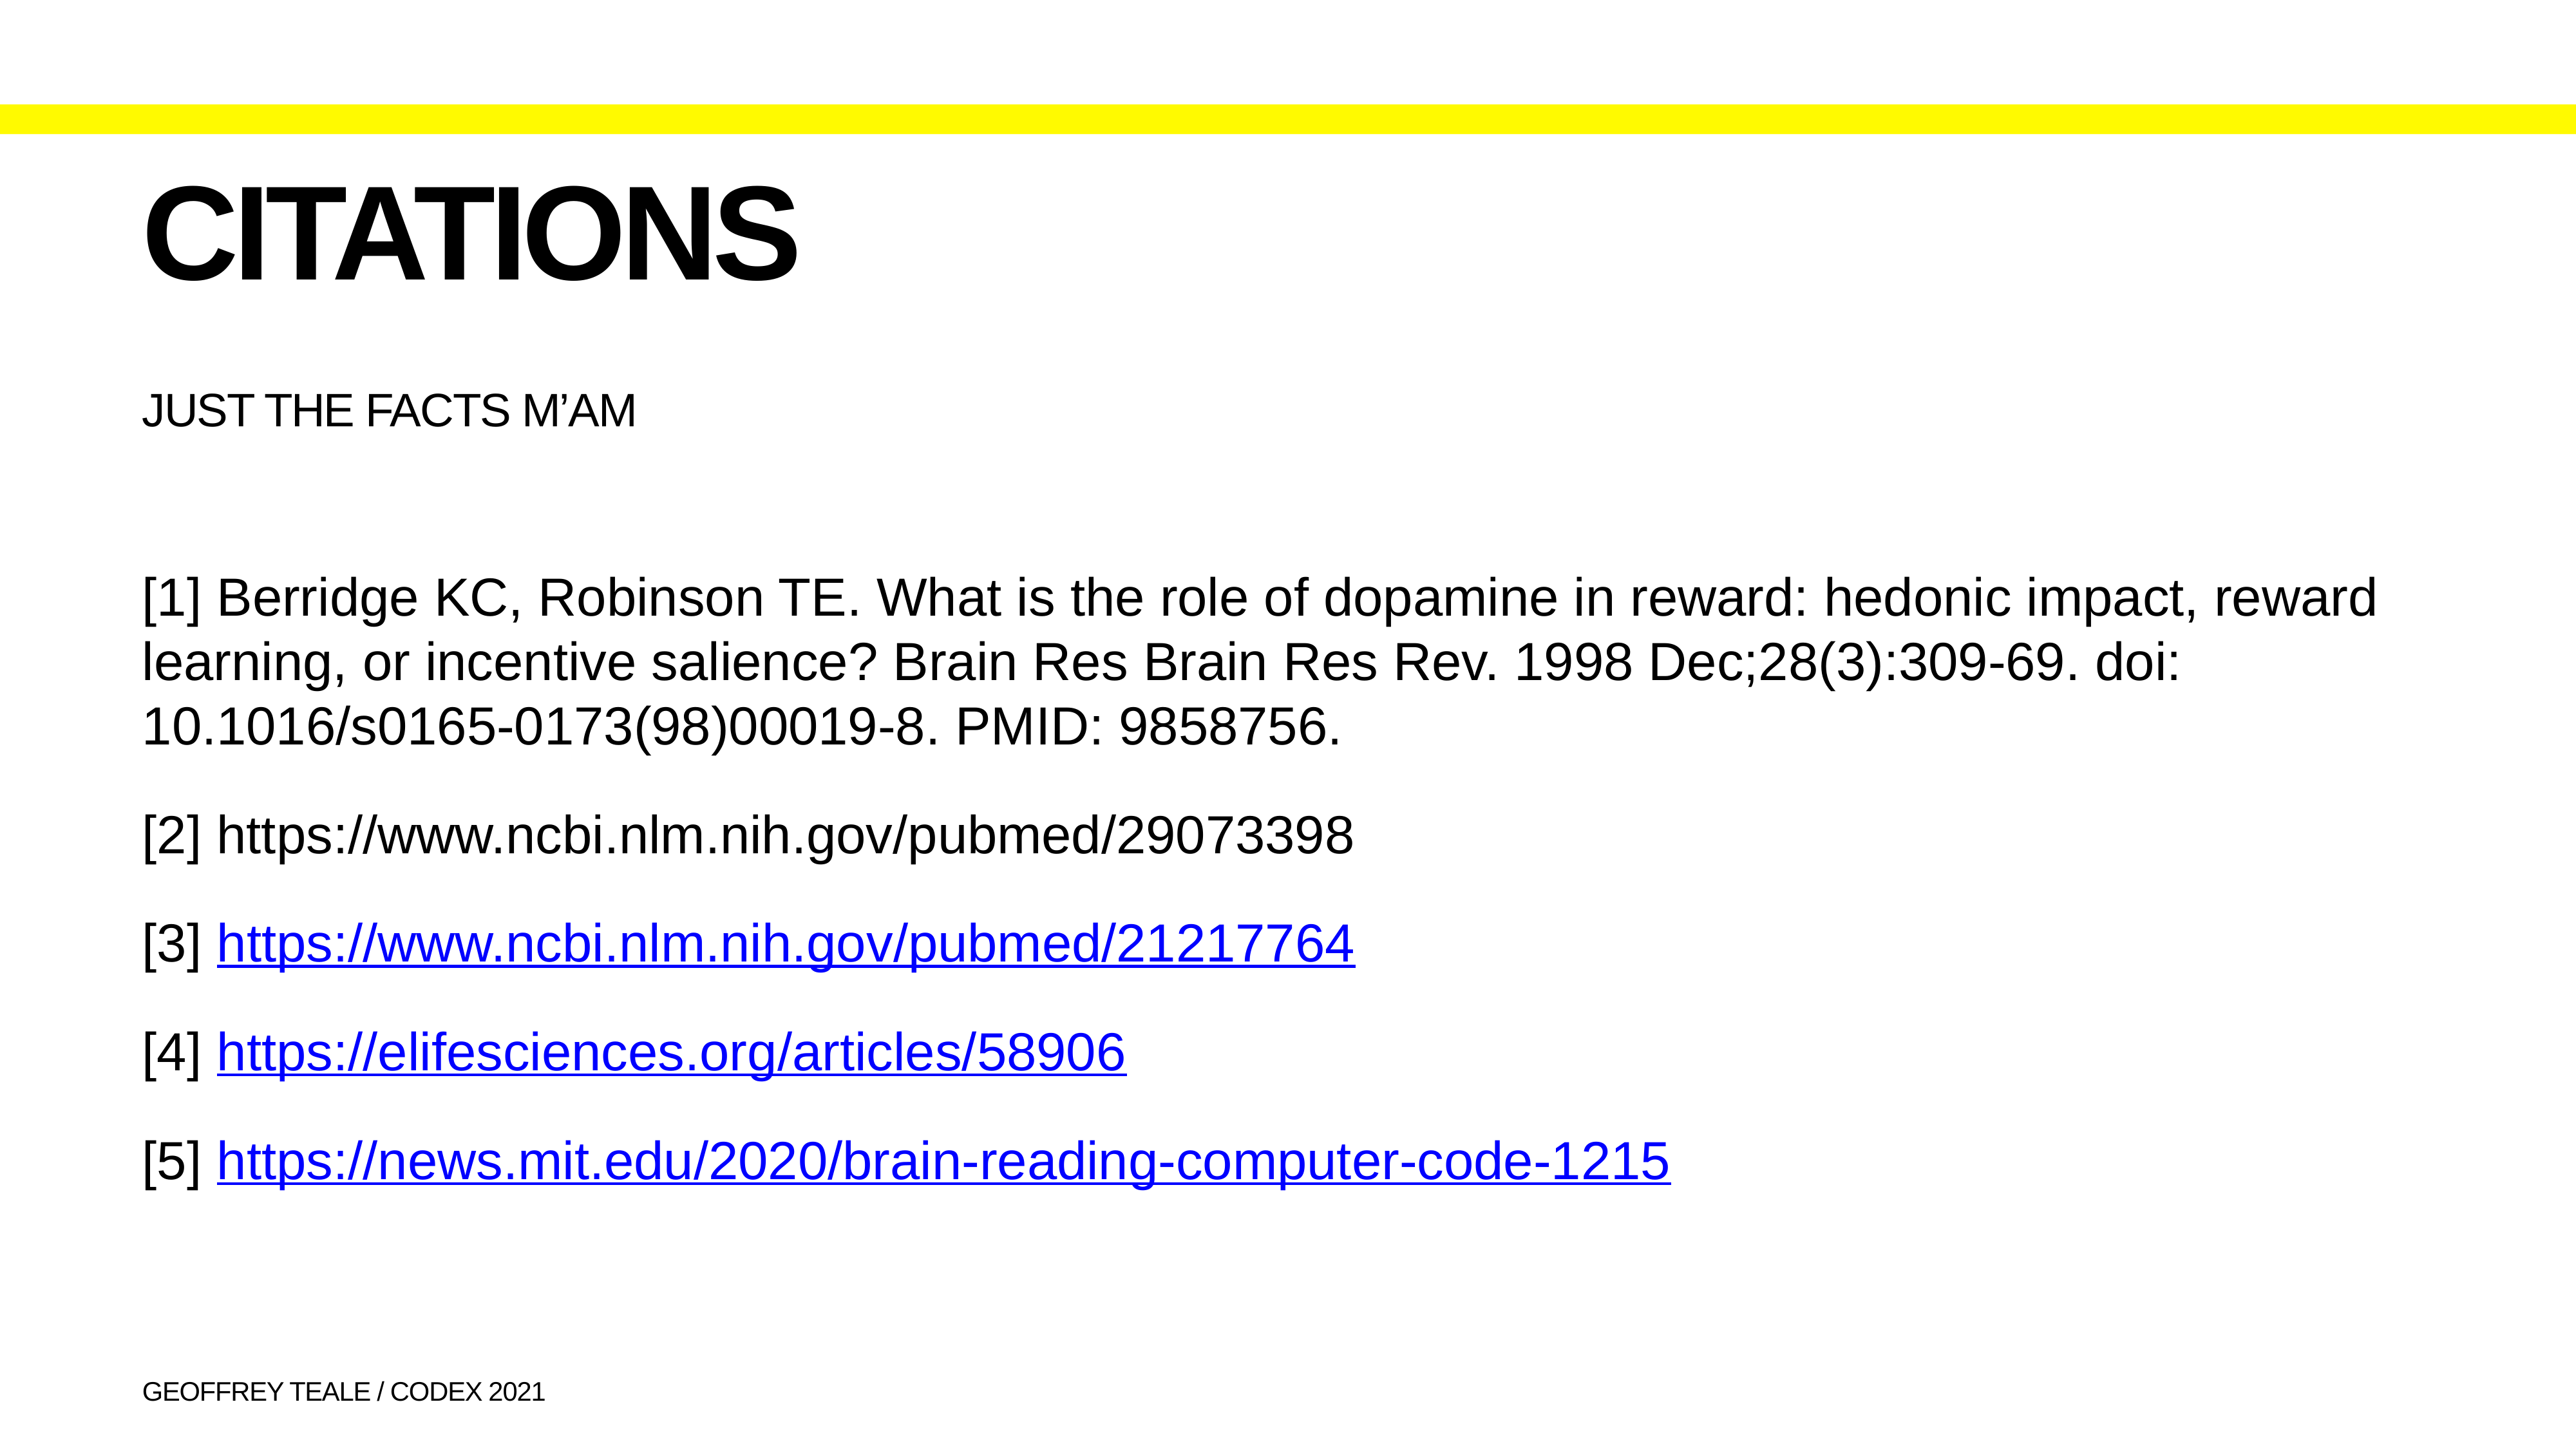

# Citations
Just the facts m’am
[1] Berridge KC, Robinson TE. What is the role of dopamine in reward: hedonic impact, reward learning, or incentive salience? Brain Res Brain Res Rev. 1998 Dec;28(3):309-69. doi: 10.1016/s0165-0173(98)00019-8. PMID: 9858756.
[2] https://www.ncbi.nlm.nih.gov/pubmed/29073398
[3] https://www.ncbi.nlm.nih.gov/pubmed/21217764
[4] https://elifesciences.org/articles/58906
[5] https://news.mit.edu/2020/brain-reading-computer-code-1215
Geoffrey Teale / CODEX 2021